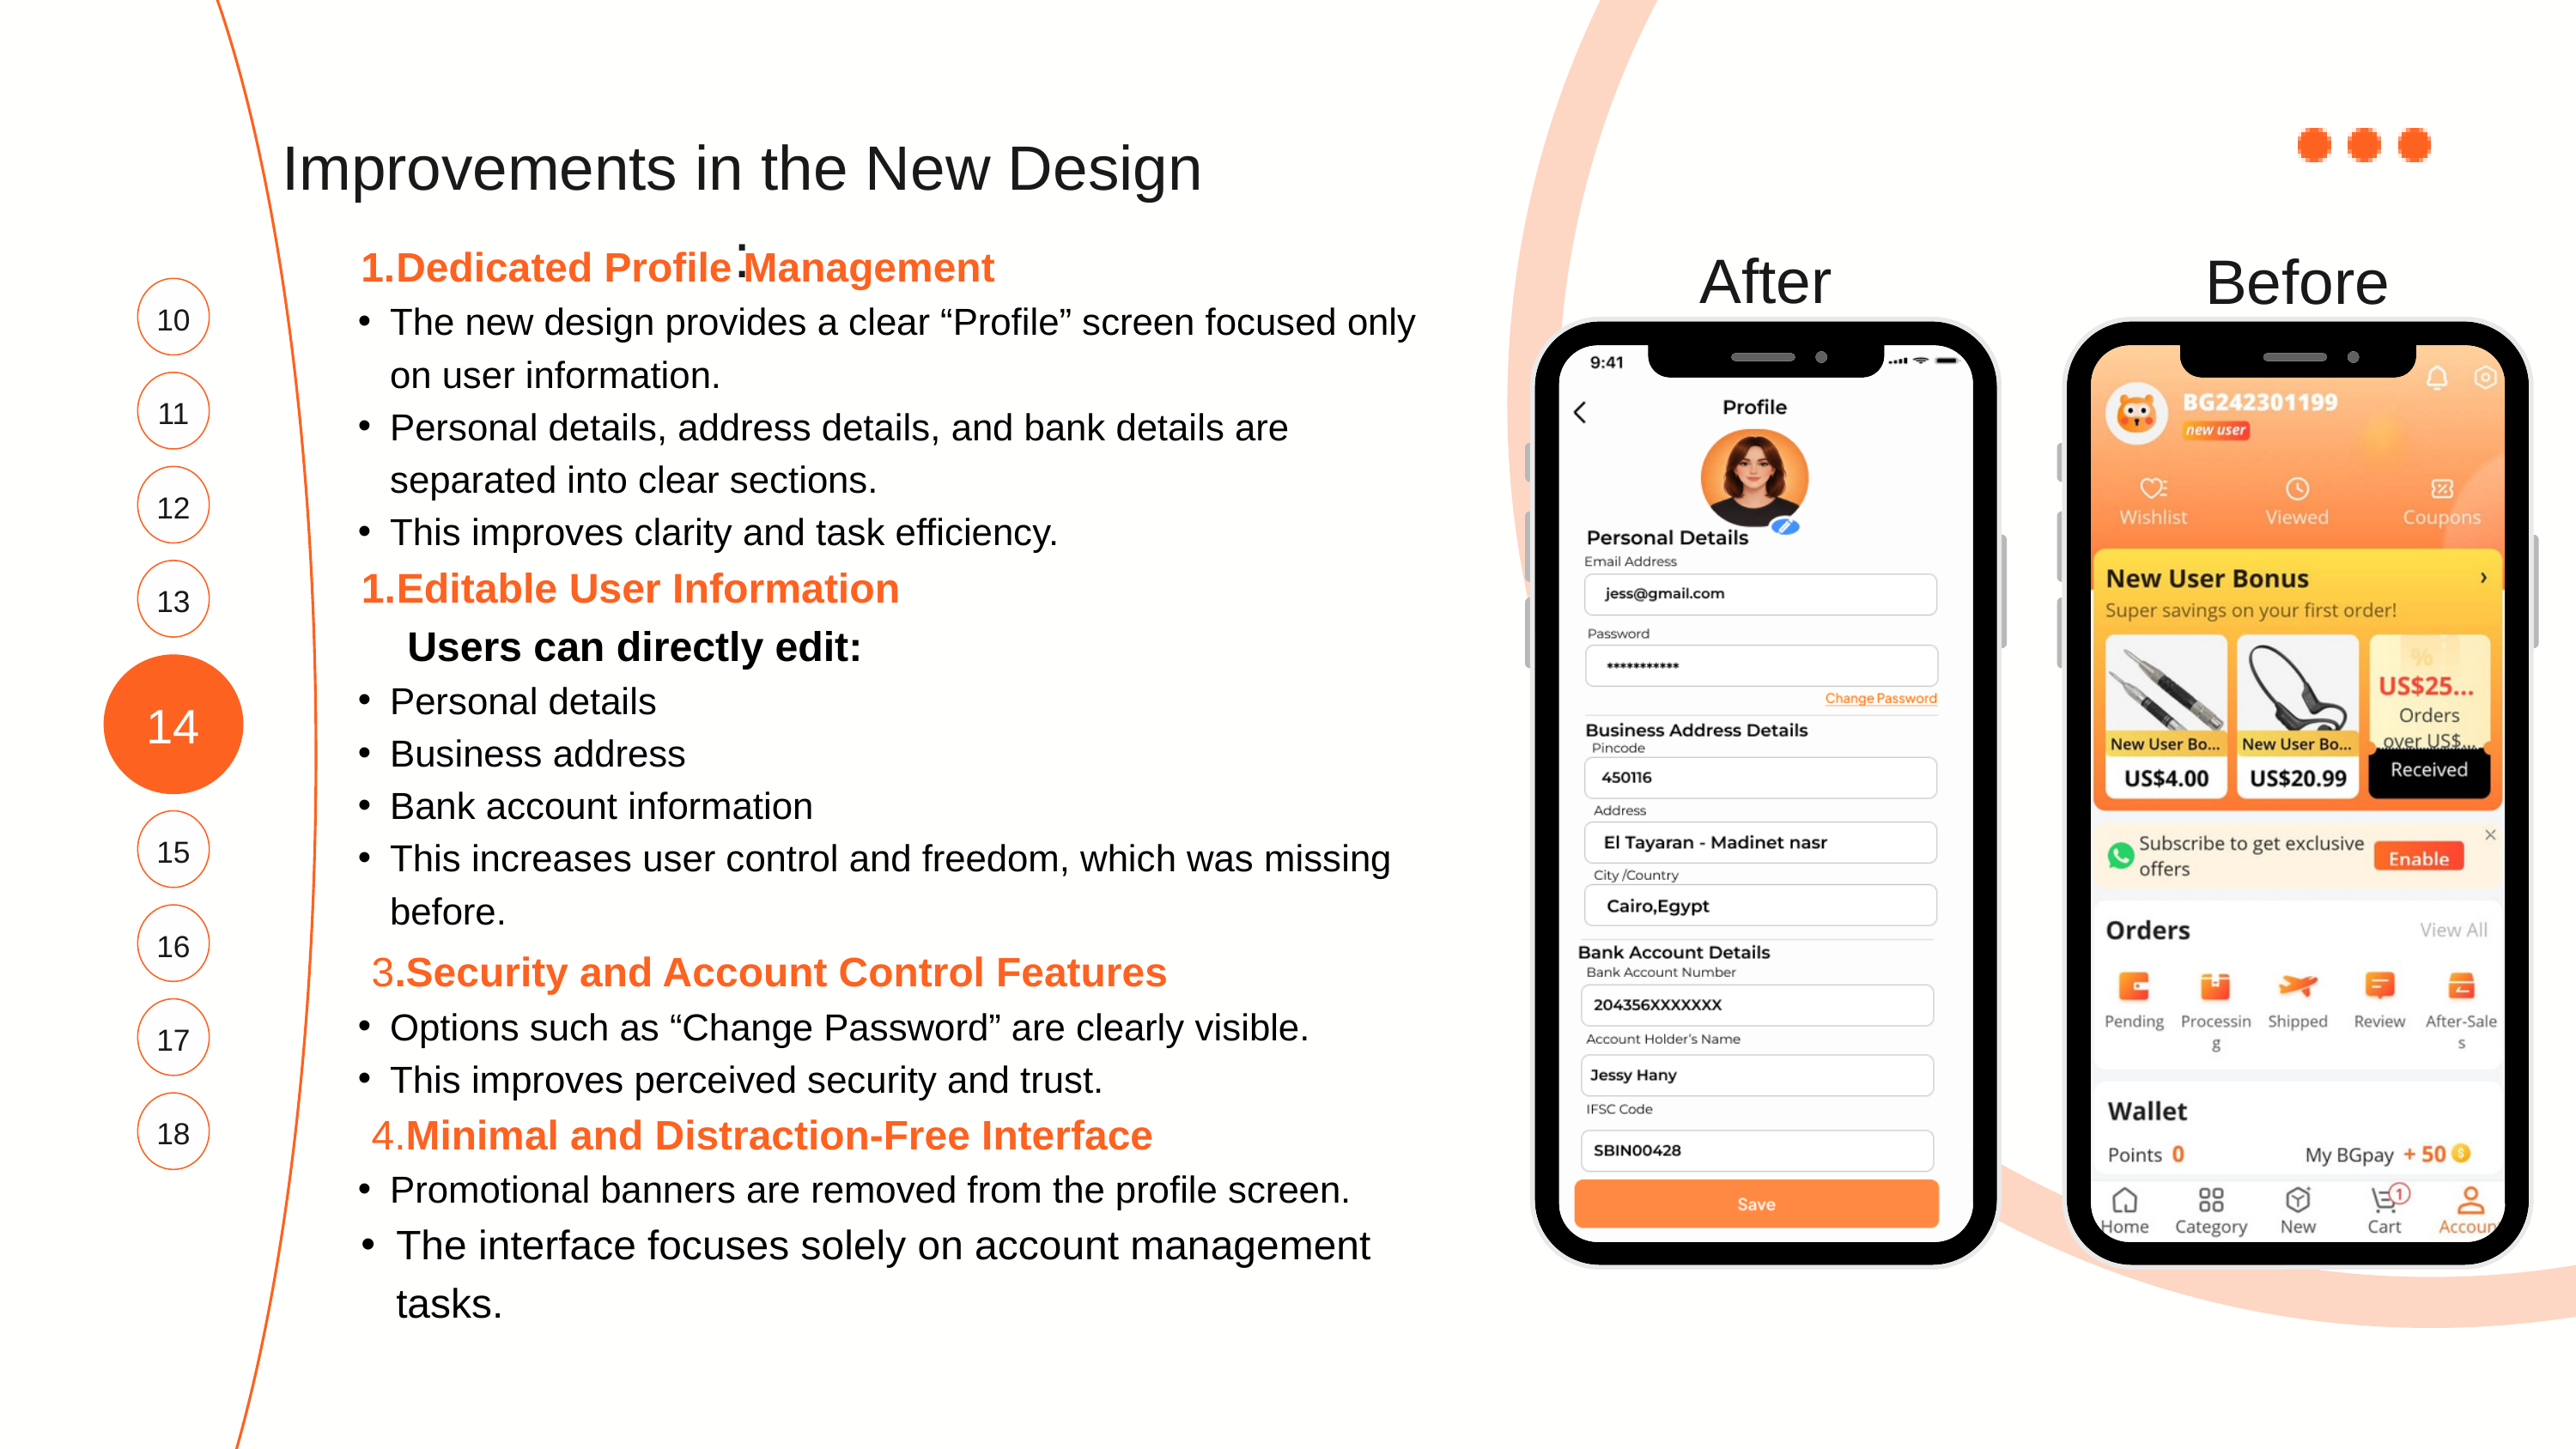

Improvements in the New Design :

After
Before
Dedicated Profile Management
The new design provides a clear “Profile” screen focused only on user information.
Personal details, address details, and bank details are separated into clear sections.
This improves clarity and task efficiency.
Editable User Information
       Users can directly edit:
Personal details
Business address
Bank account information
This increases user control and freedom, which was missing before.

10

11

12

13

14

15

16
    3.Security and Account Control Features
Options such as “Change Password” are clearly visible.
This improves perceived security and trust.
    4.Minimal and Distraction-Free Interface
Promotional banners are removed from the profile screen.
The interface focuses solely on account management tasks.

17

18